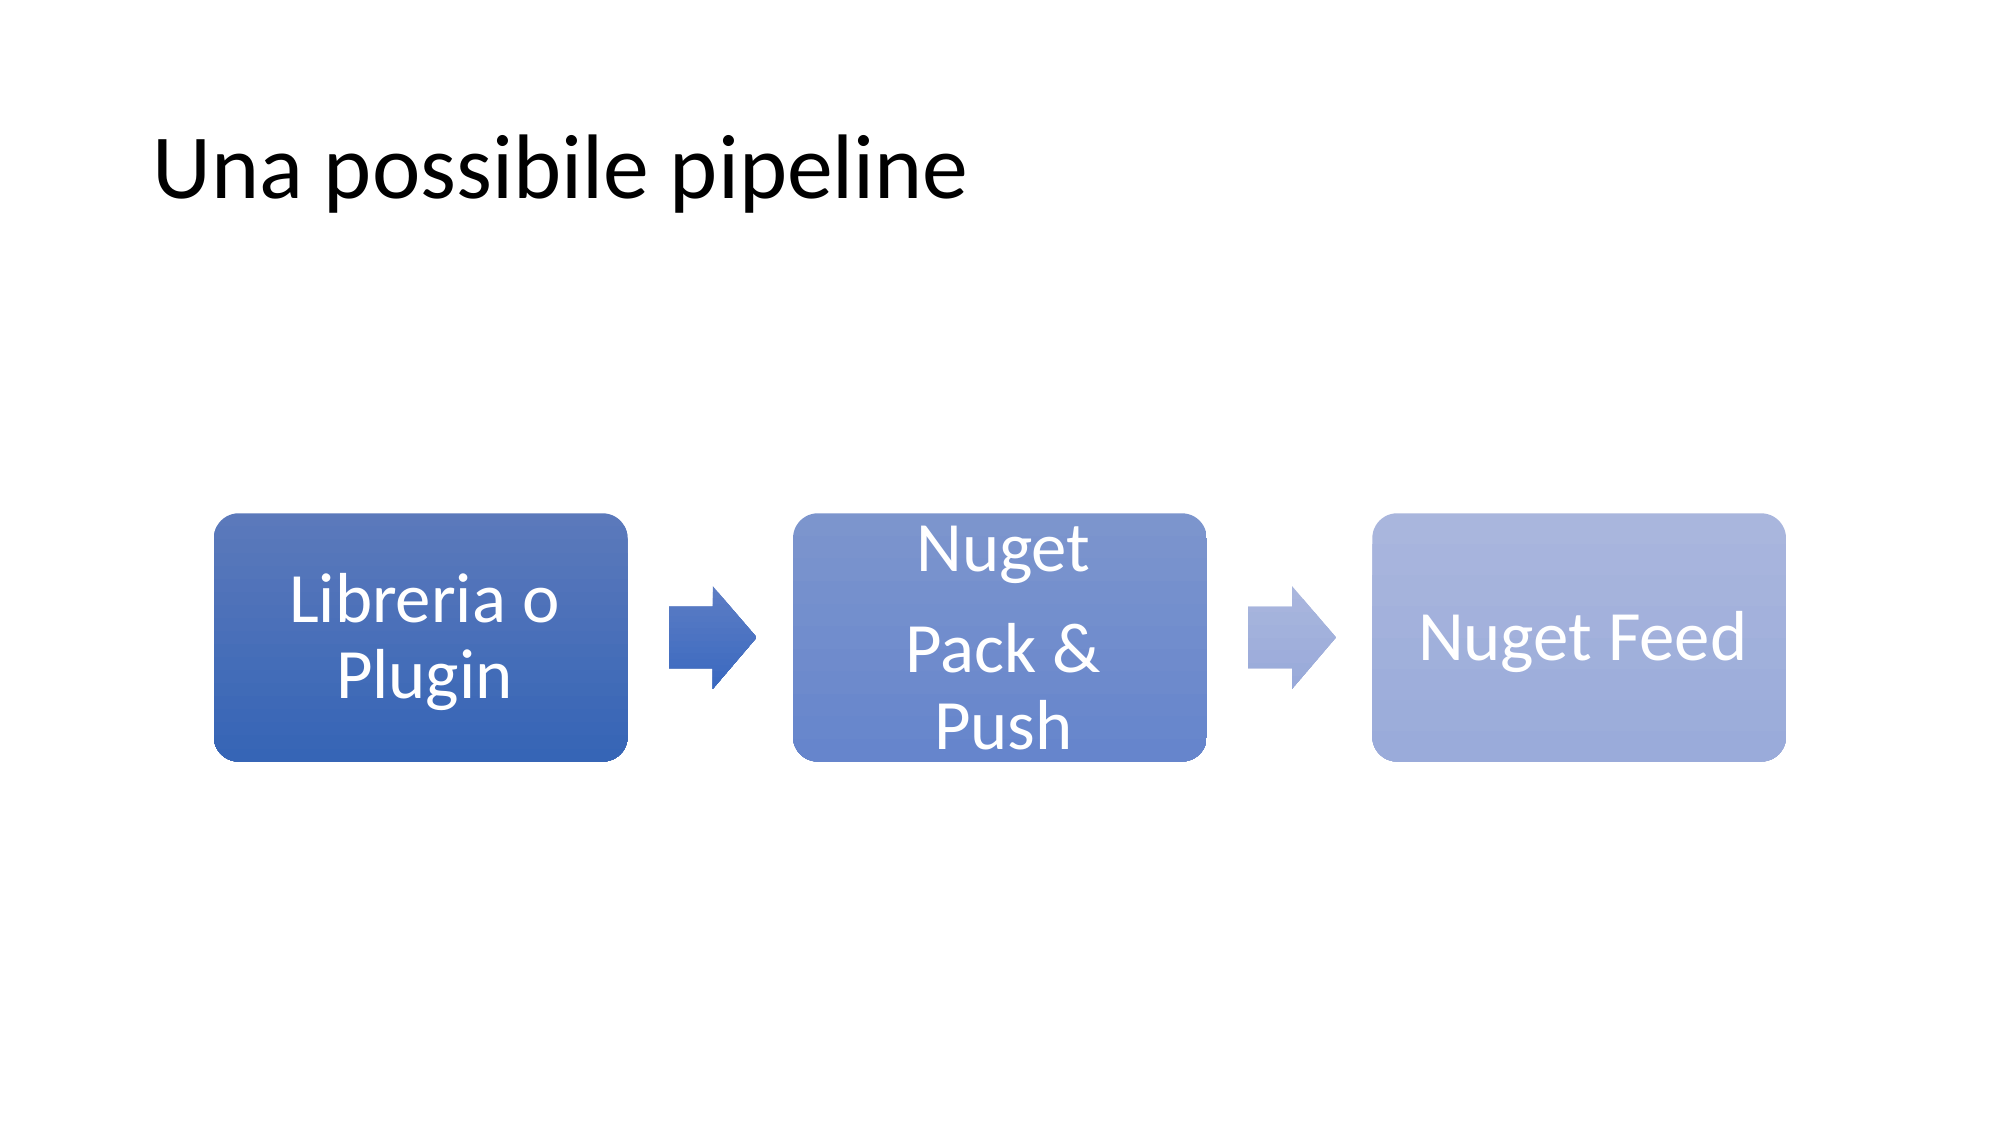

# Una possibile pipeline

Libreria o Plugin

Nuget
Pack & Push

Nuget Feed